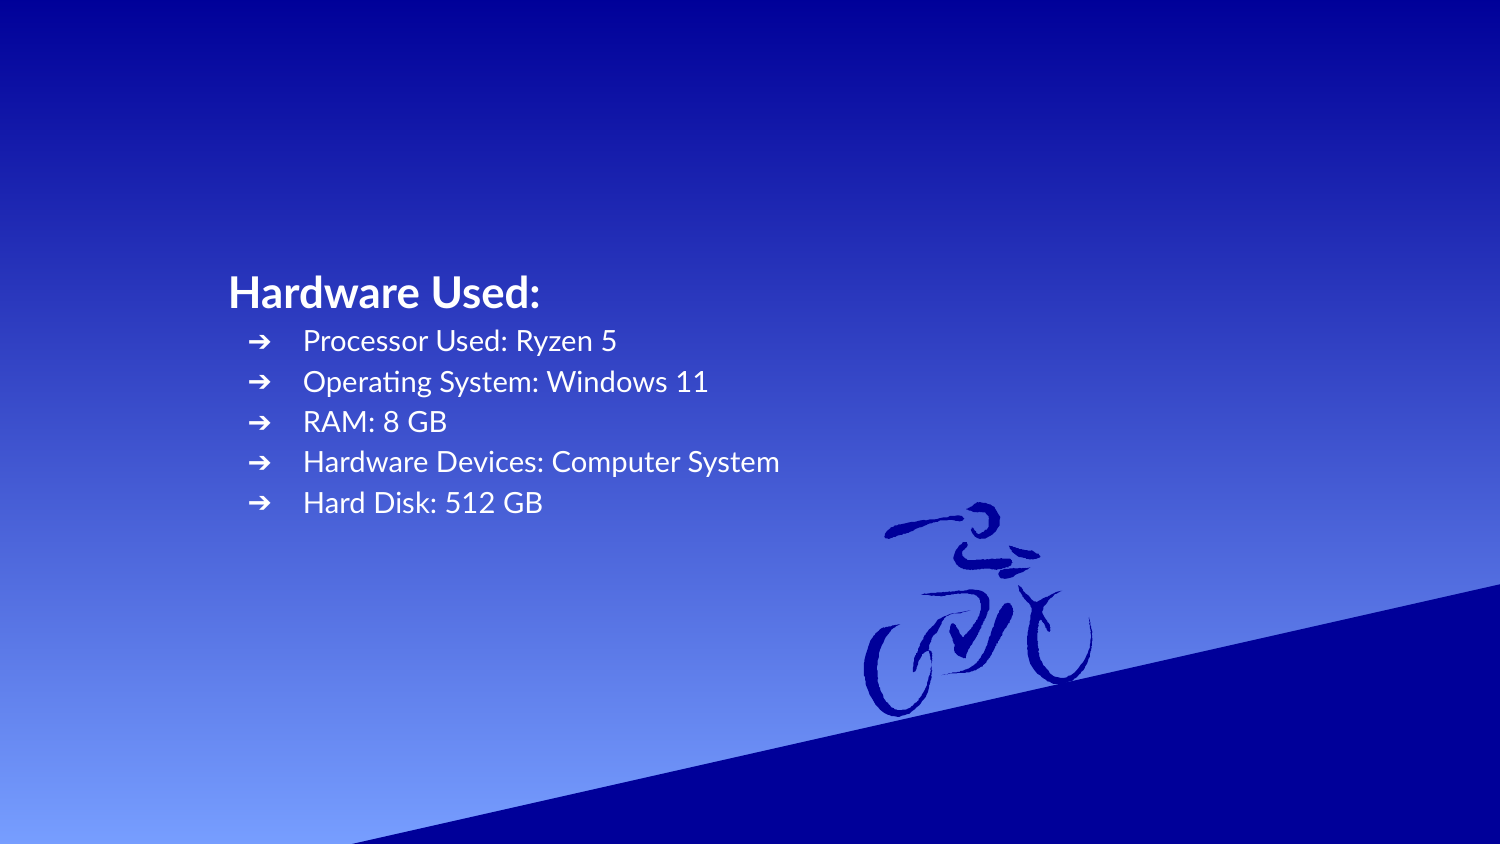

# Hardware Used:
Processor Used: Ryzen 5
Operating System: Windows 11
RAM: 8 GB
Hardware Devices: Computer System
Hard Disk: 512 GB